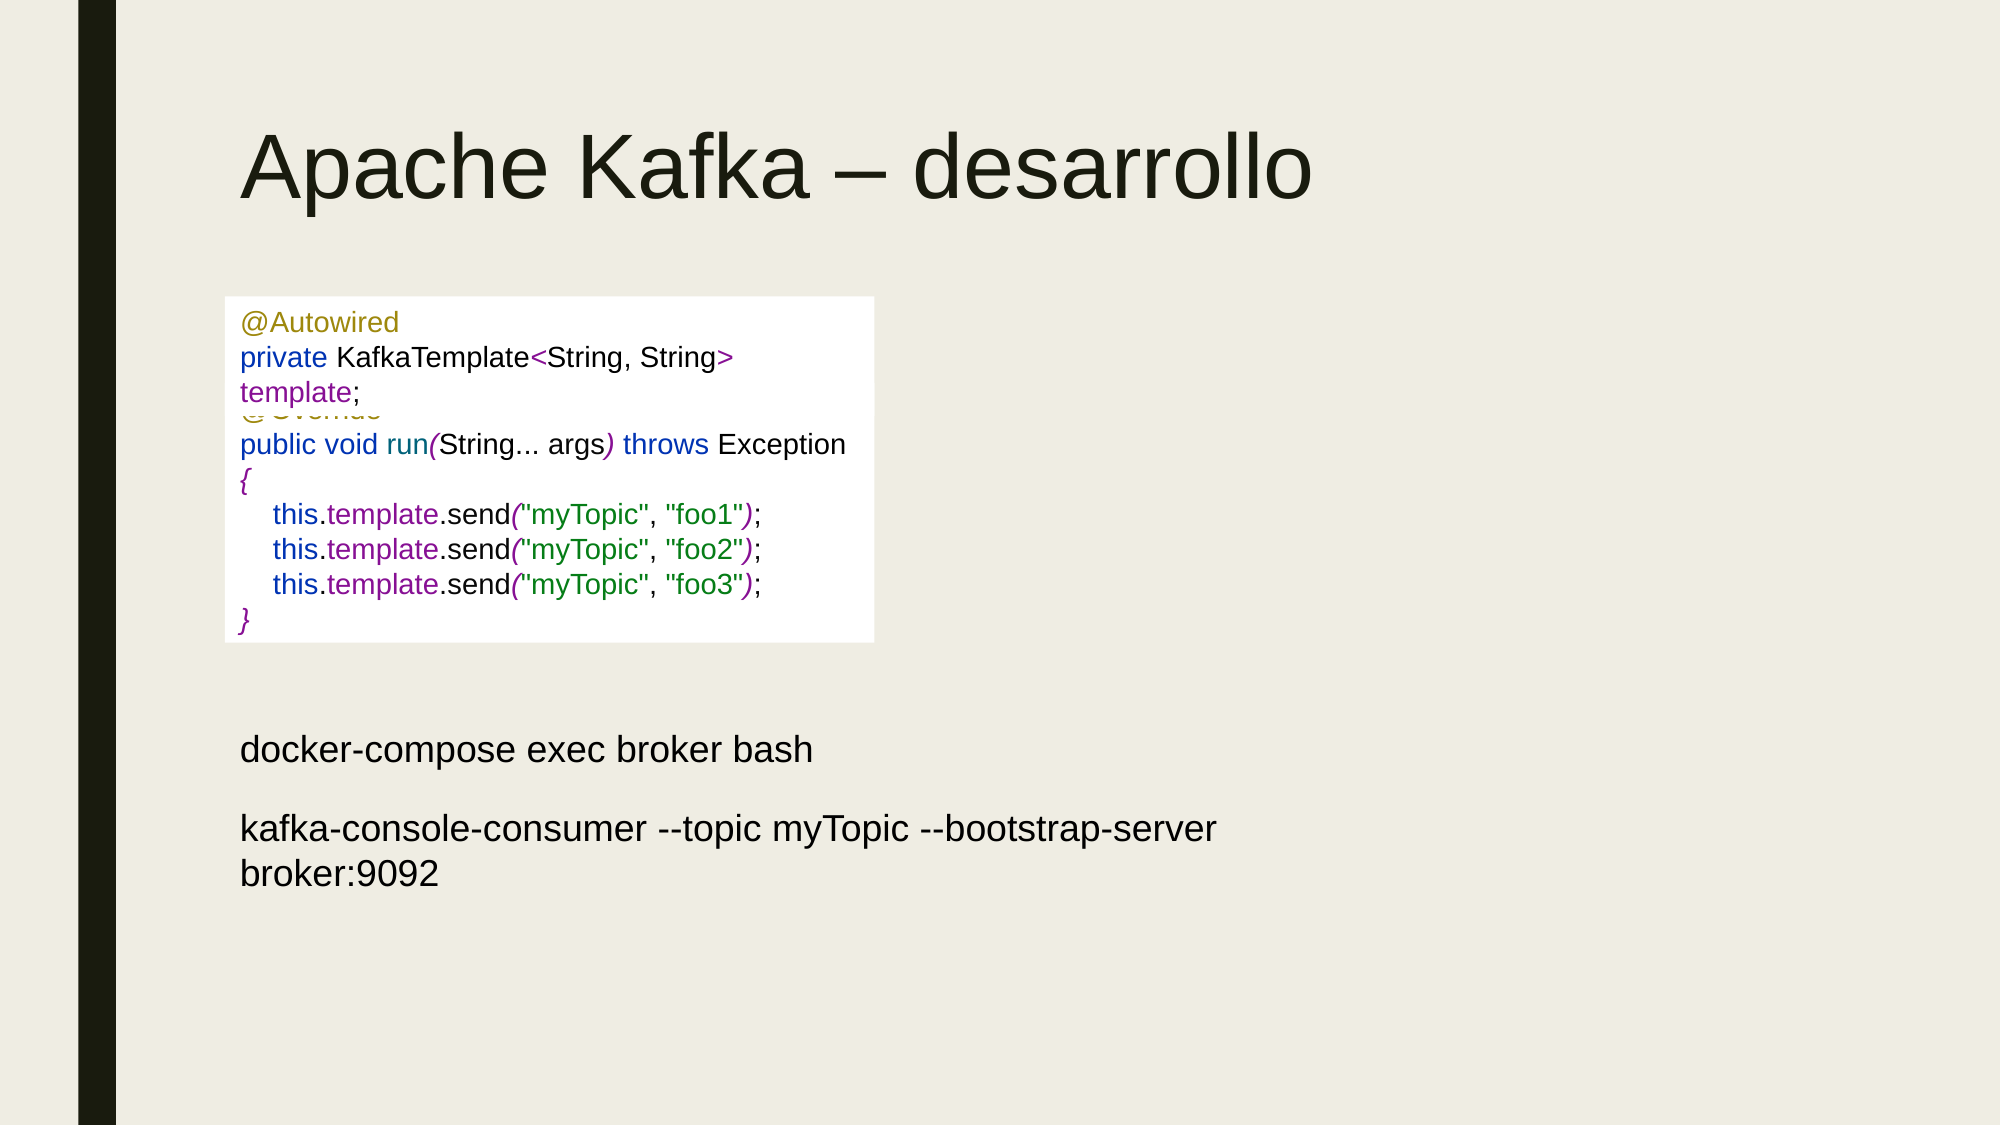

# Apache Kafka – desarrollo
@Autowired
private KafkaTemplate<String, String> template;
@Override
public void run(String... args) throws Exception {
    this.template.send("myTopic", "foo1");
    this.template.send("myTopic", "foo2");
    this.template.send("myTopic", "foo3");
}
docker-compose exec broker bash
kafka-console-consumer --topic myTopic --bootstrap-server broker:9092